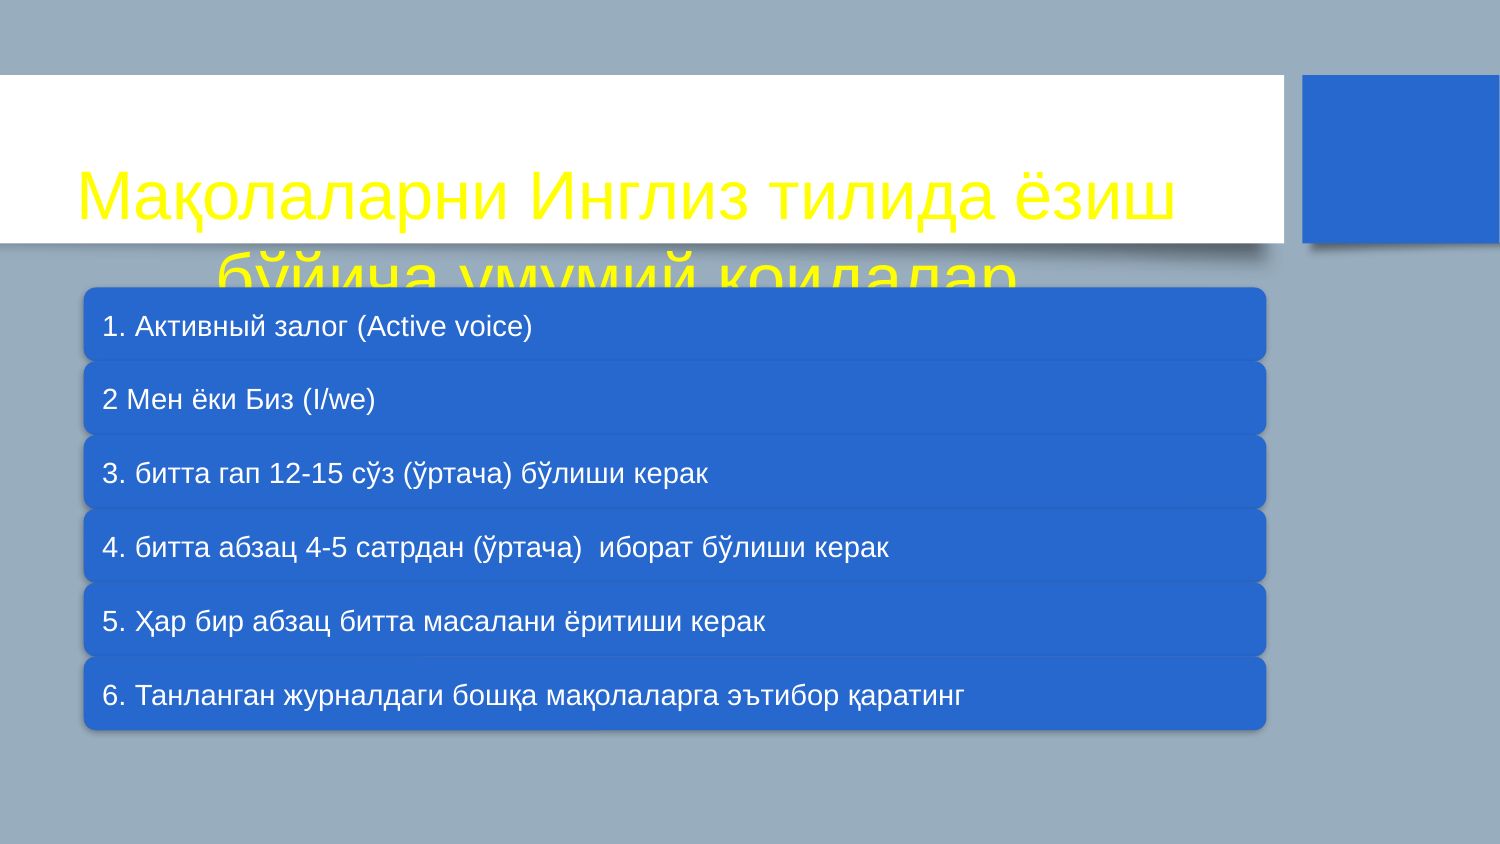

# Мақолаларни Инглиз тилида ёзиш бўйича умумий қоидалар
1. Активный залог (Active voice)
2 Мен ёки Биз (I/we)
3. битта гап 12-15 сўз (ўртача) бўлиши керак
4. битта абзац 4-5 сатрдан (ўртача)  иборат бўлиши керак
5. Ҳар бир абзац битта масалани ёритиши керак
6. Танланган журналдаги бошқа мақолаларга эътибор қаратинг